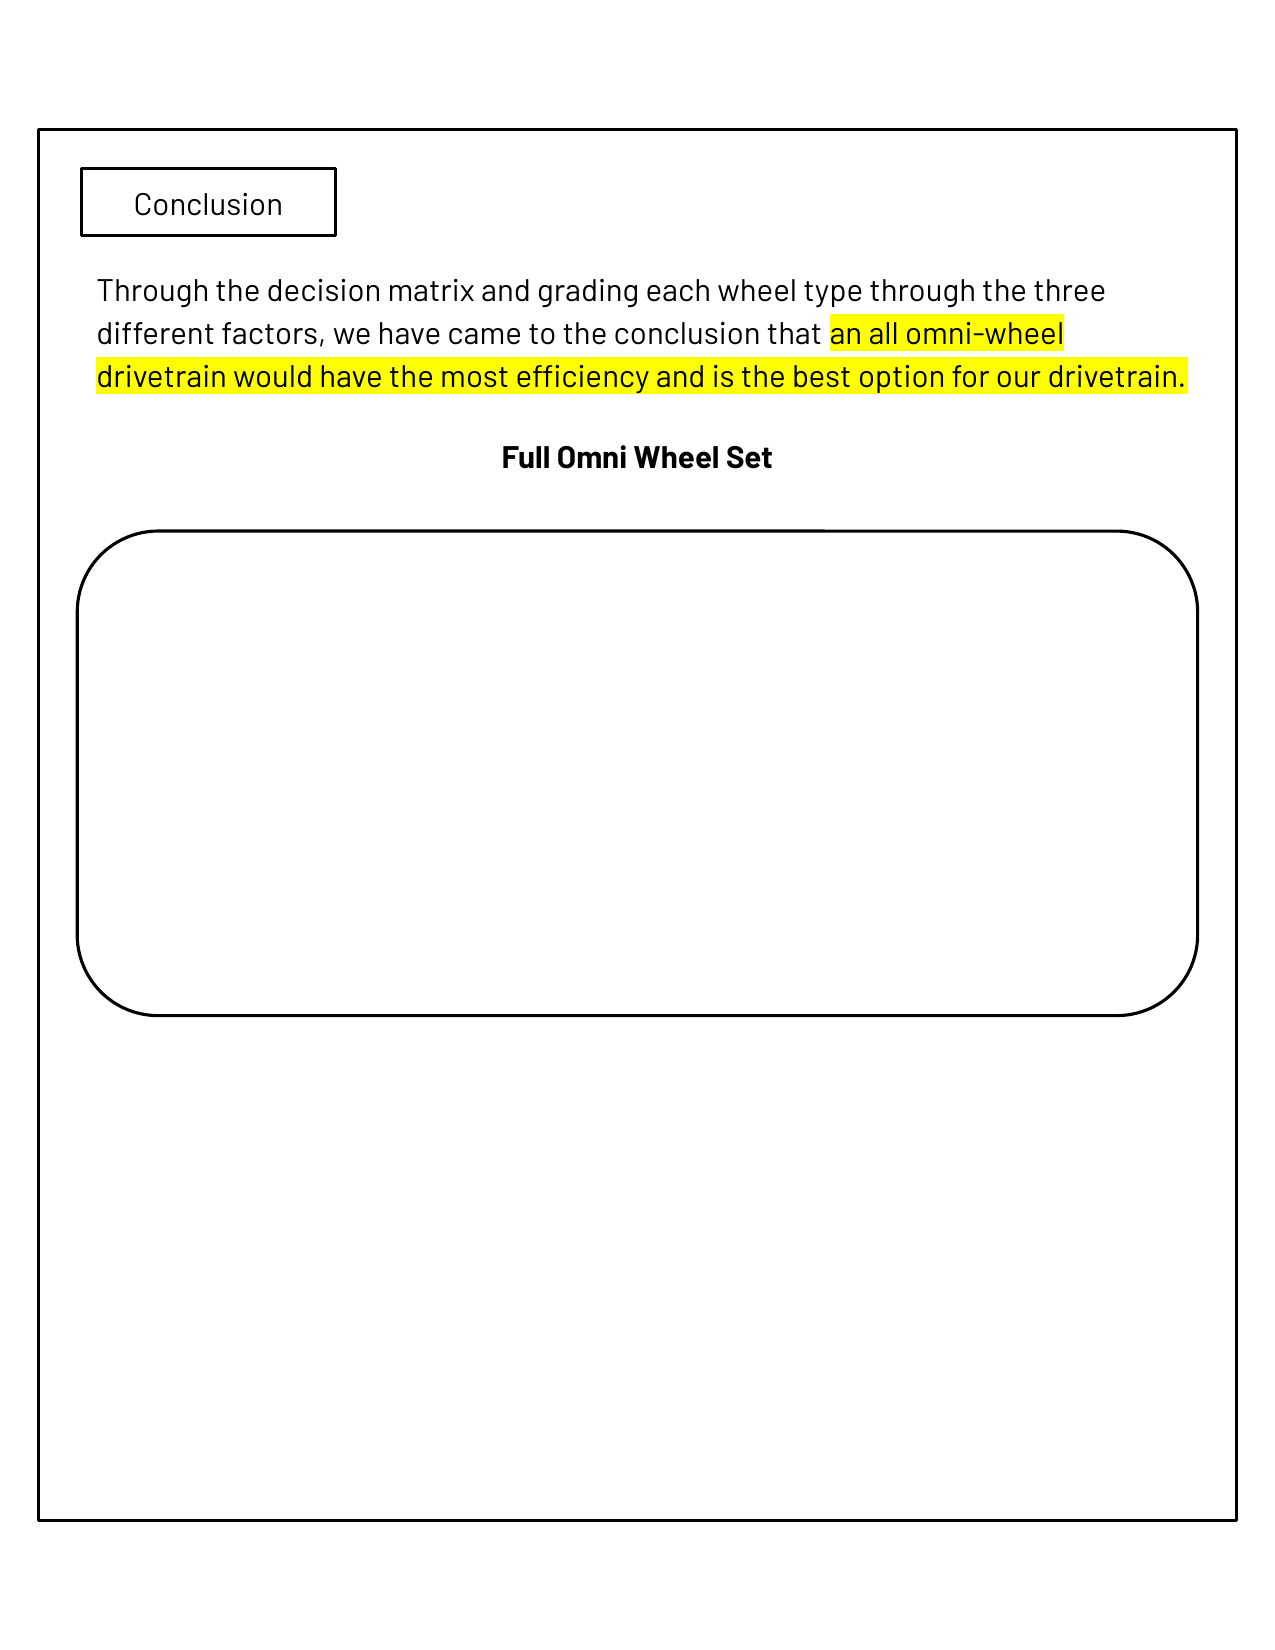

Conclusion
Through the decision matrix and grading each wheel type through the three different factors, we have came to the conclusion that an all omni-wheel drivetrain would have the most efficiency and is the best option for our drivetrain.

Full Omni Wheel Set